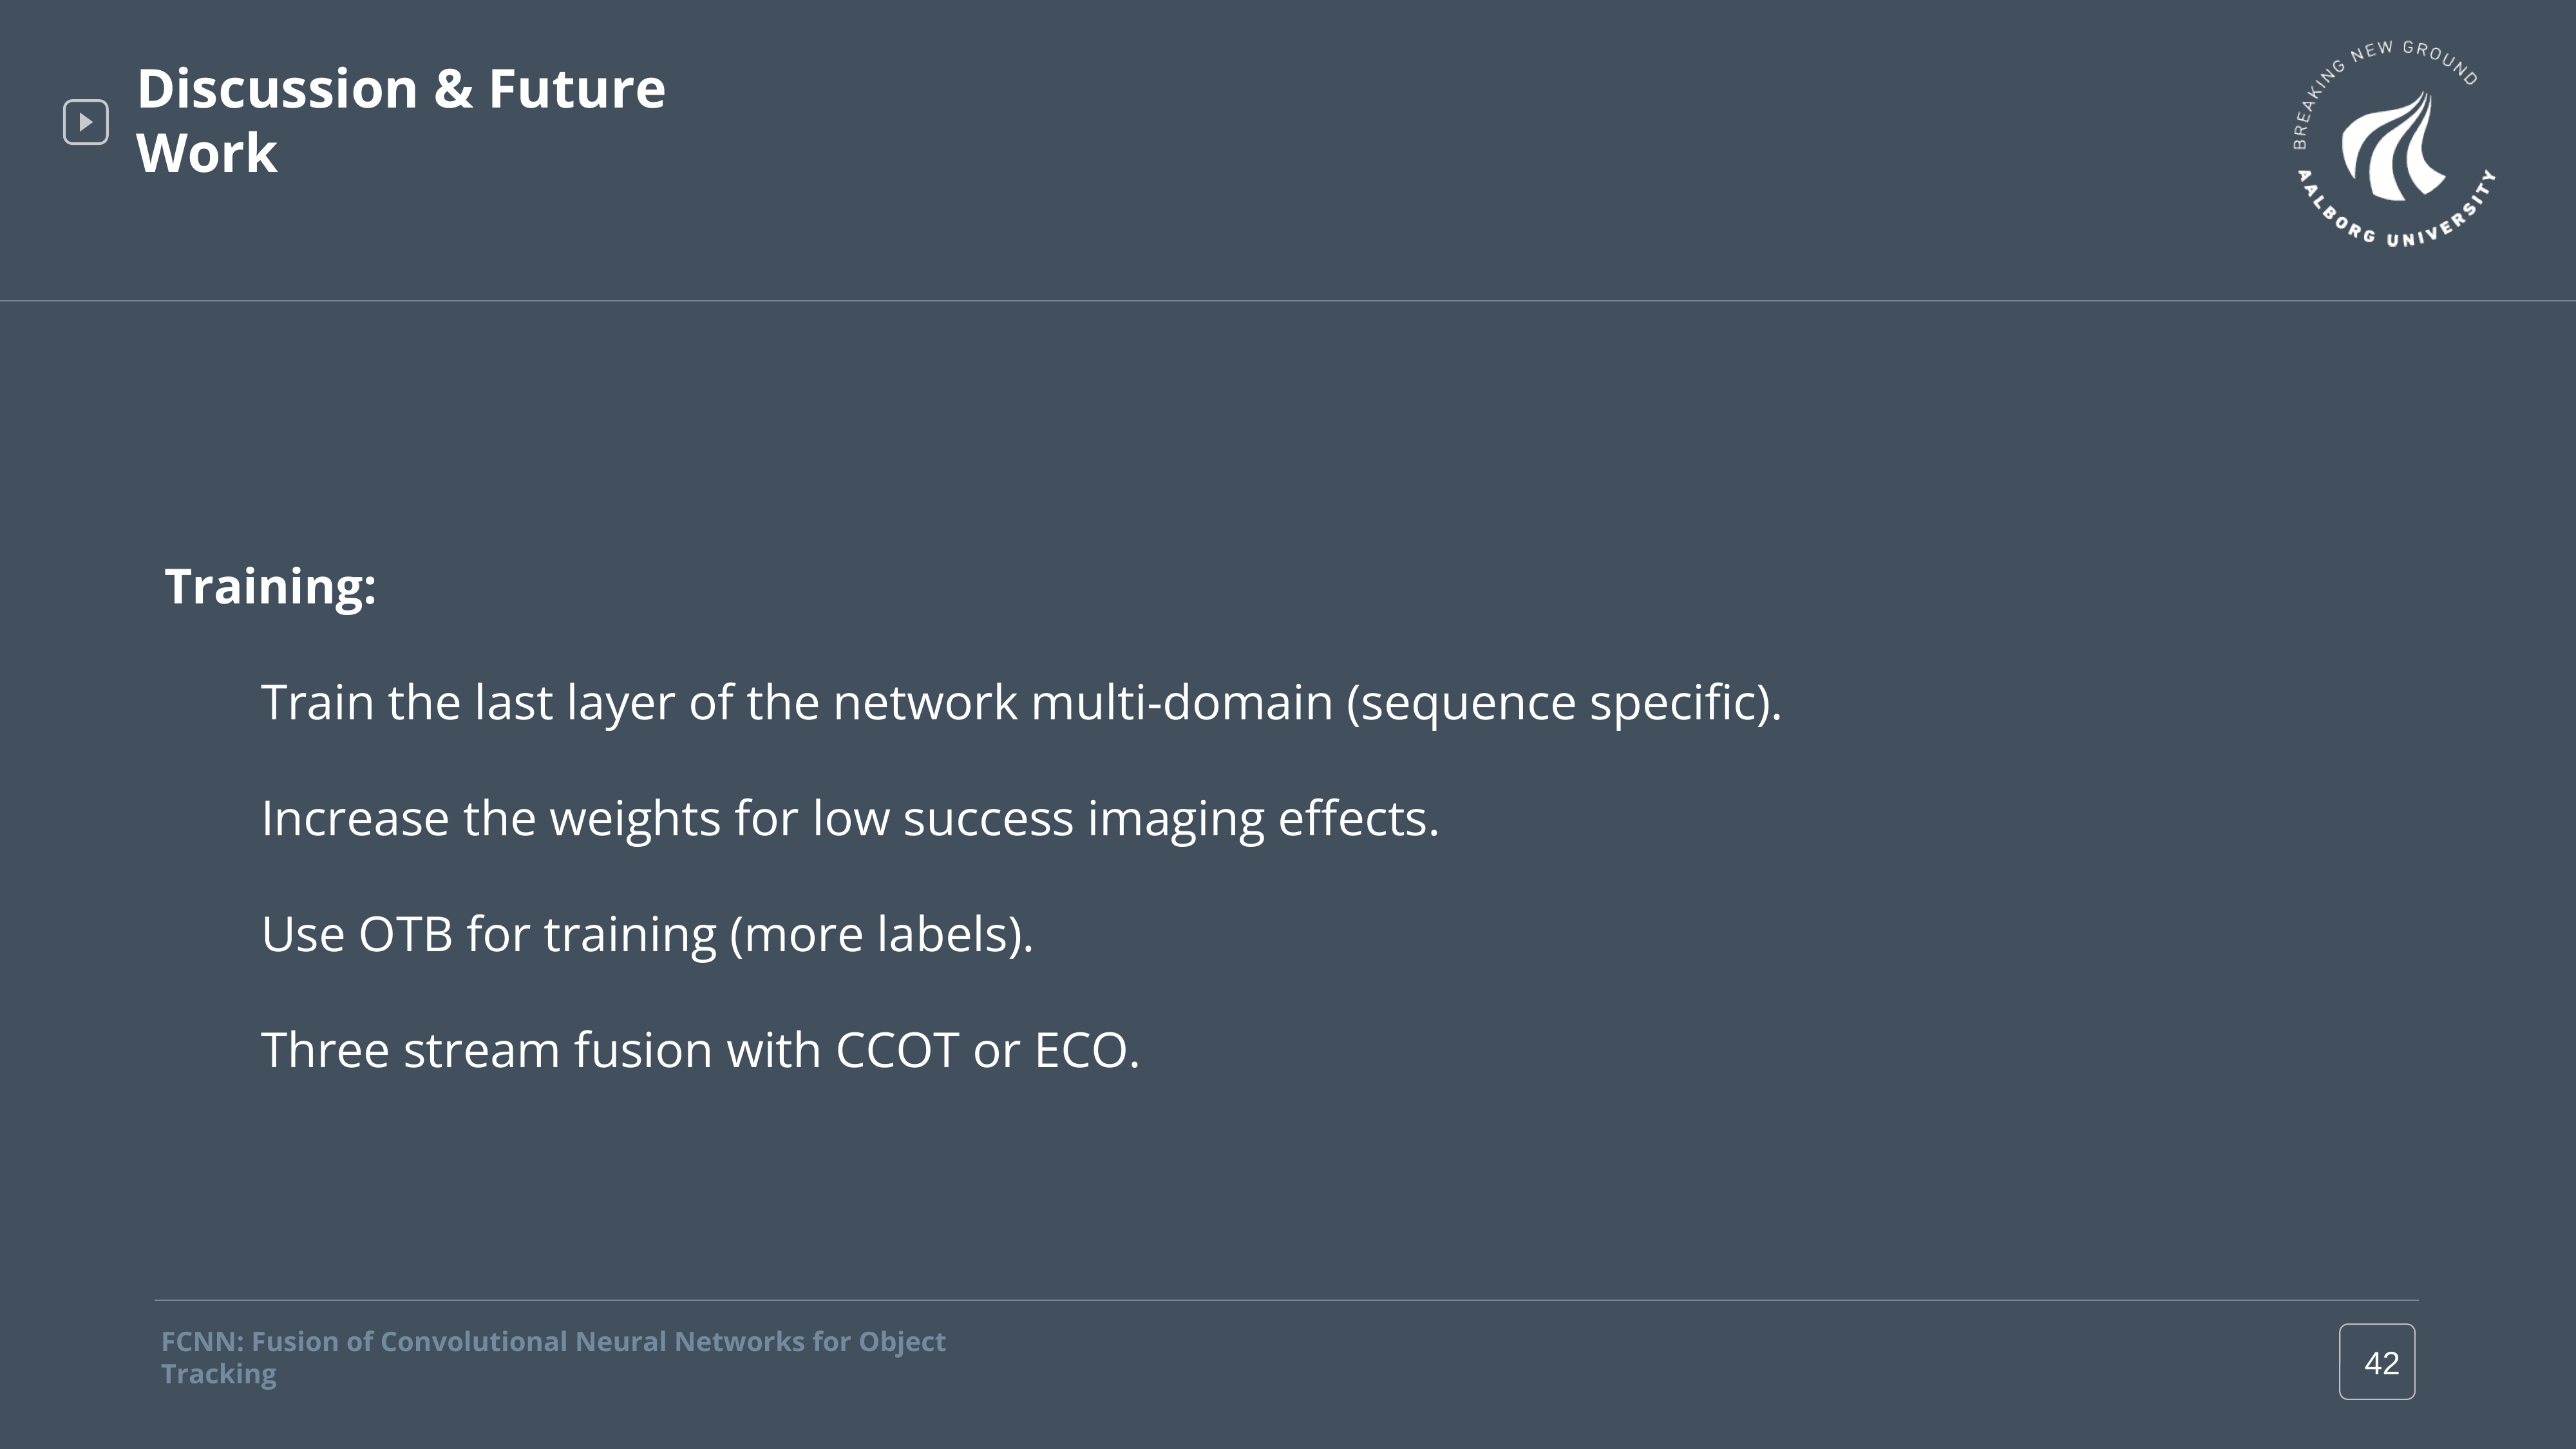

Discussion & Future Work

Training:

	Train the last layer of the network multi-domain (sequence specific).

	Increase the weights for low success imaging effects.

	Use OTB for training (more labels).

	Three stream fusion with CCOT or ECO.
 42